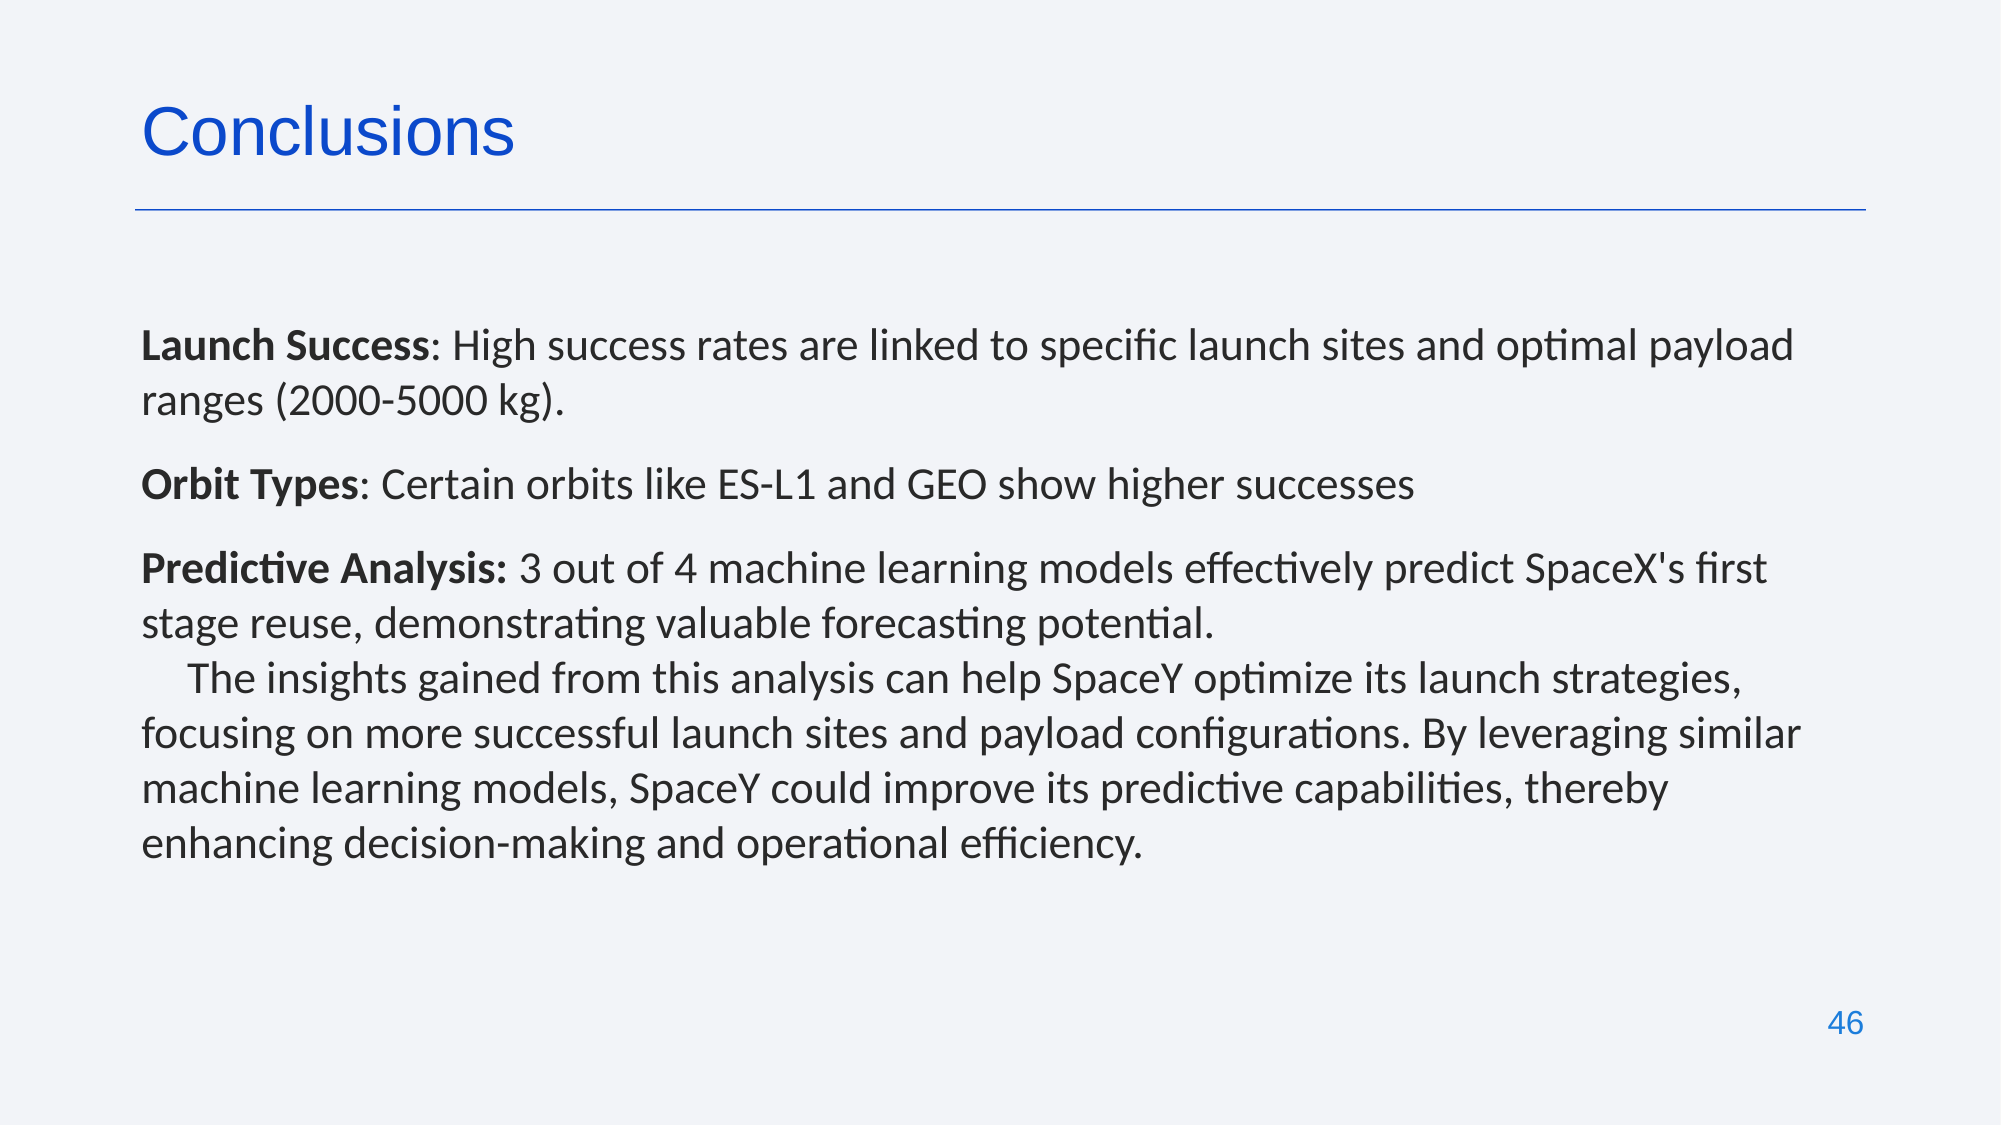

Conclusions
Launch Success: High success rates are linked to specific launch sites and optimal payload ranges (2000-5000 kg).
Orbit Types: Certain orbits like ES-L1 and GEO show higher successes
Predictive Analysis: 3 out of 4 machine learning models effectively predict SpaceX's first stage reuse, demonstrating valuable forecasting potential.
 The insights gained from this analysis can help SpaceY optimize its launch strategies, focusing on more successful launch sites and payload configurations. By leveraging similar machine learning models, SpaceY could improve its predictive capabilities, thereby enhancing decision-making and operational efficiency.

46